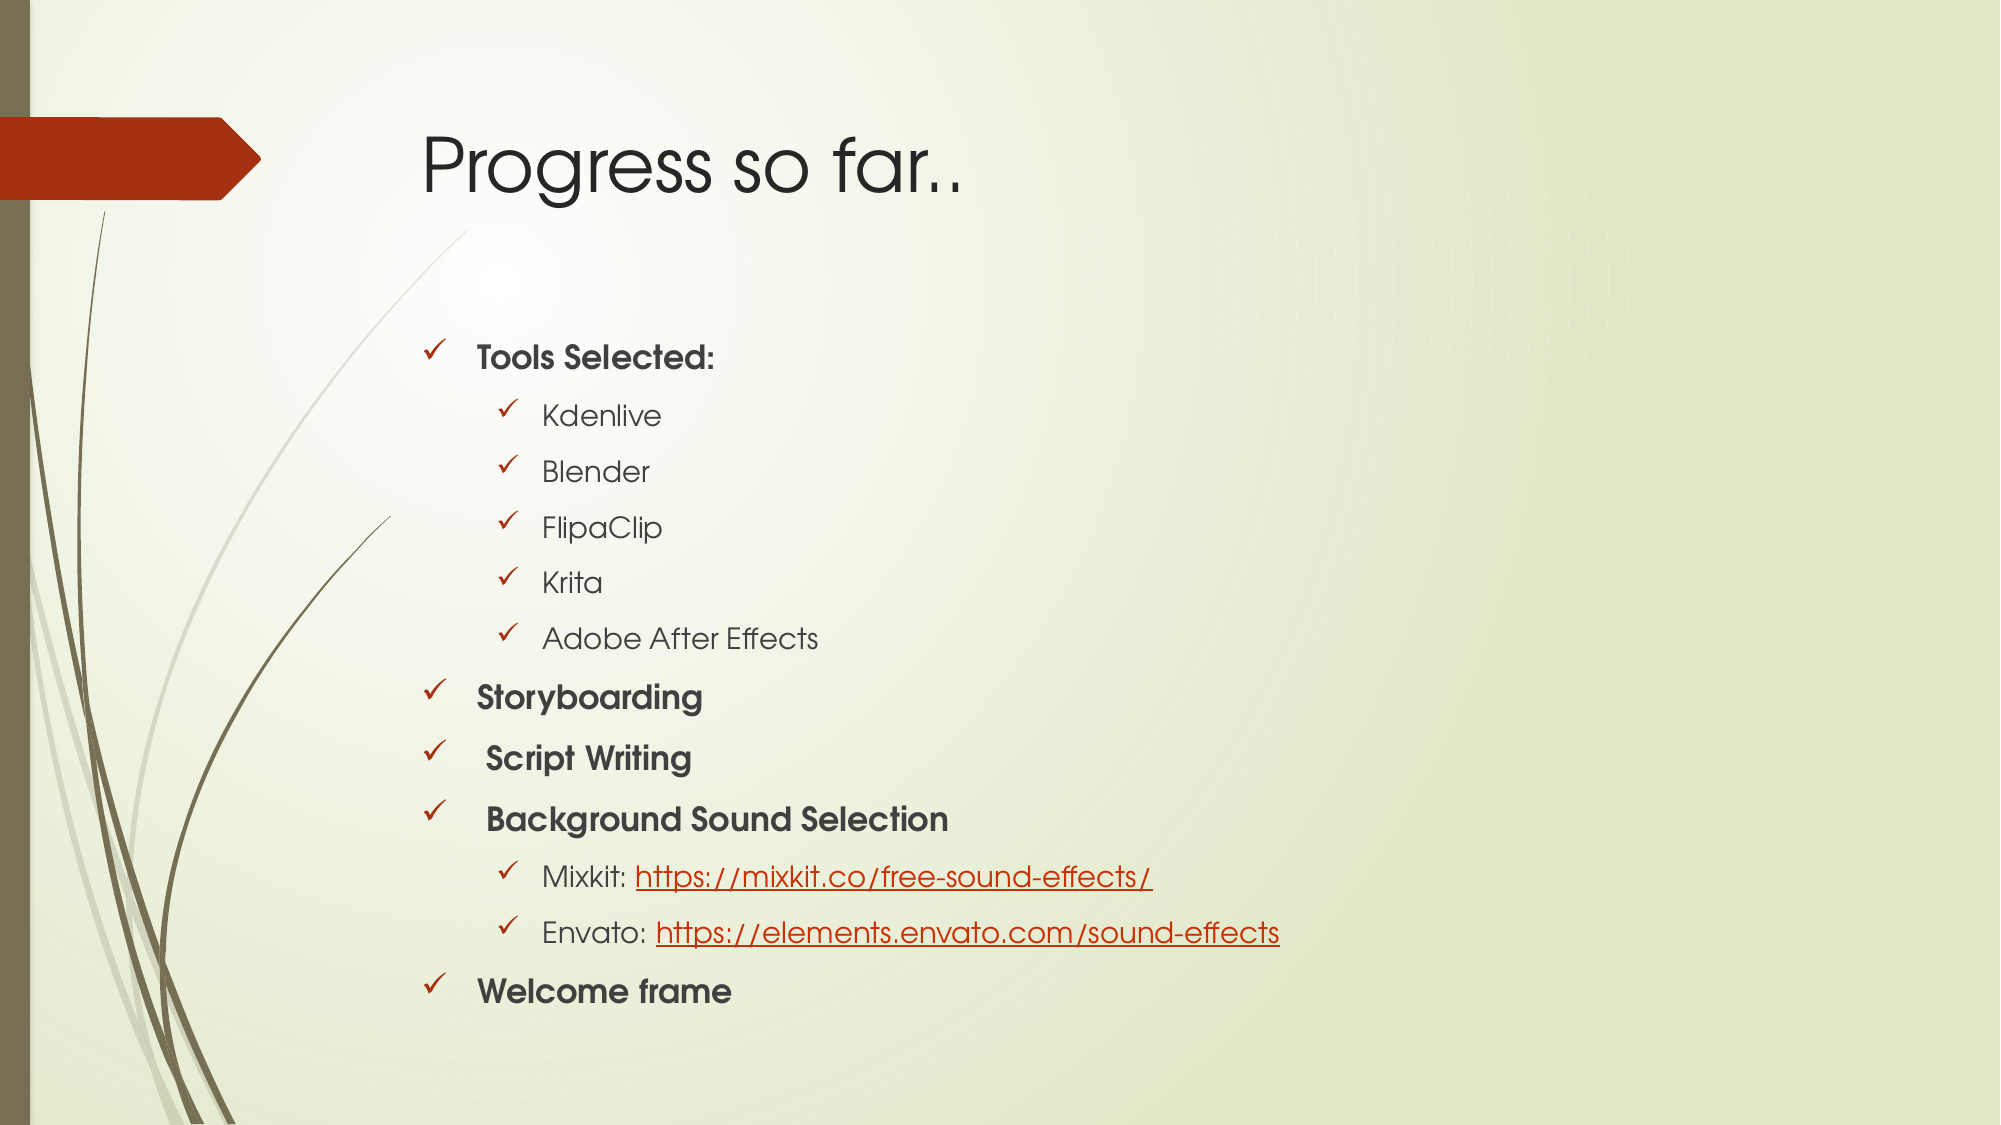

# Progress so far..
Tools Selected:
Kdenlive
Blender
FlipaClip
Krita
Adobe After Effects
Storyboarding
 Script Writing
 Background Sound Selection
Mixkit: https://mixkit.co/free-sound-effects/
Envato: https://elements.envato.com/sound-effects
Welcome frame